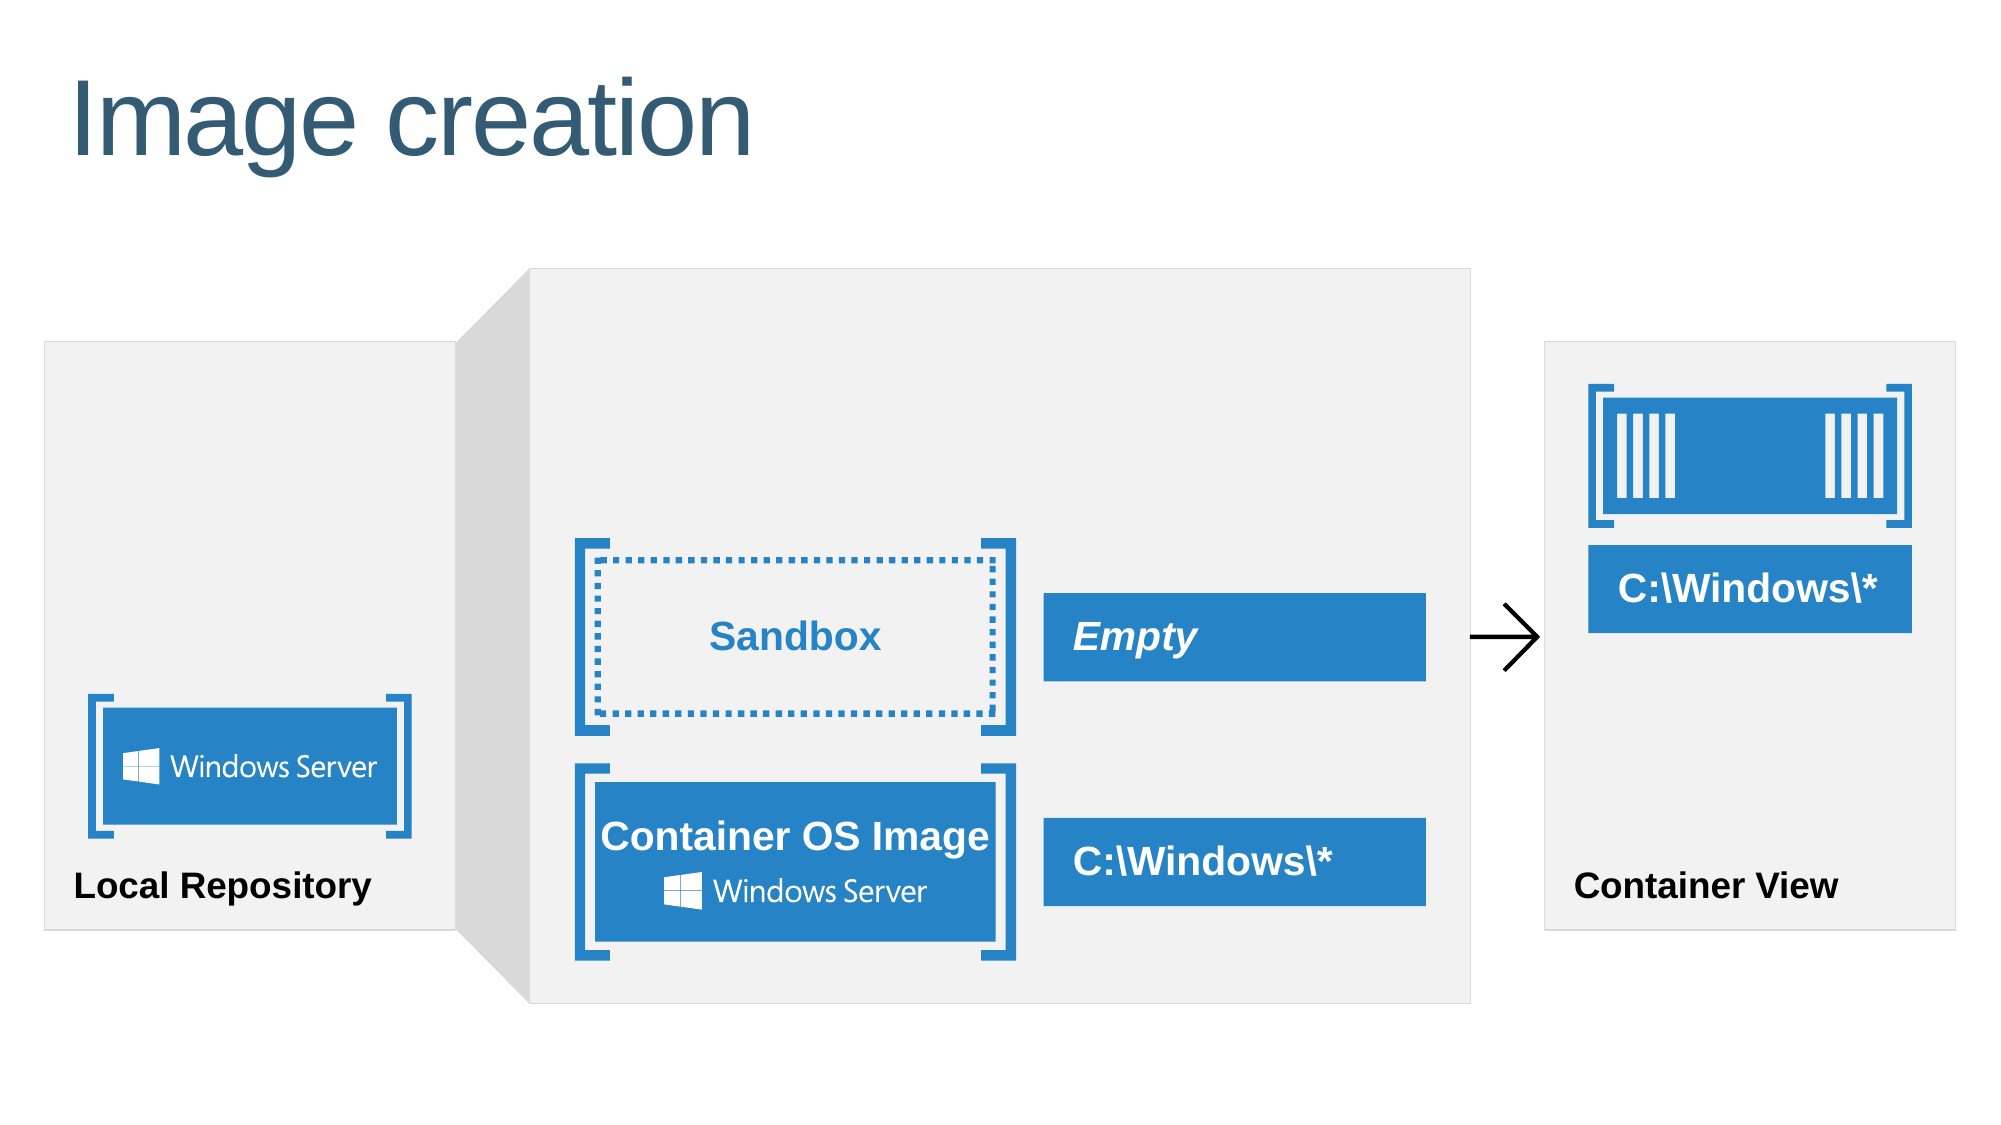

# Image creation

Local Repository
Container View

Sandbox
C:\Windows\*
Empty

Container OS Image

C:\Windows\*